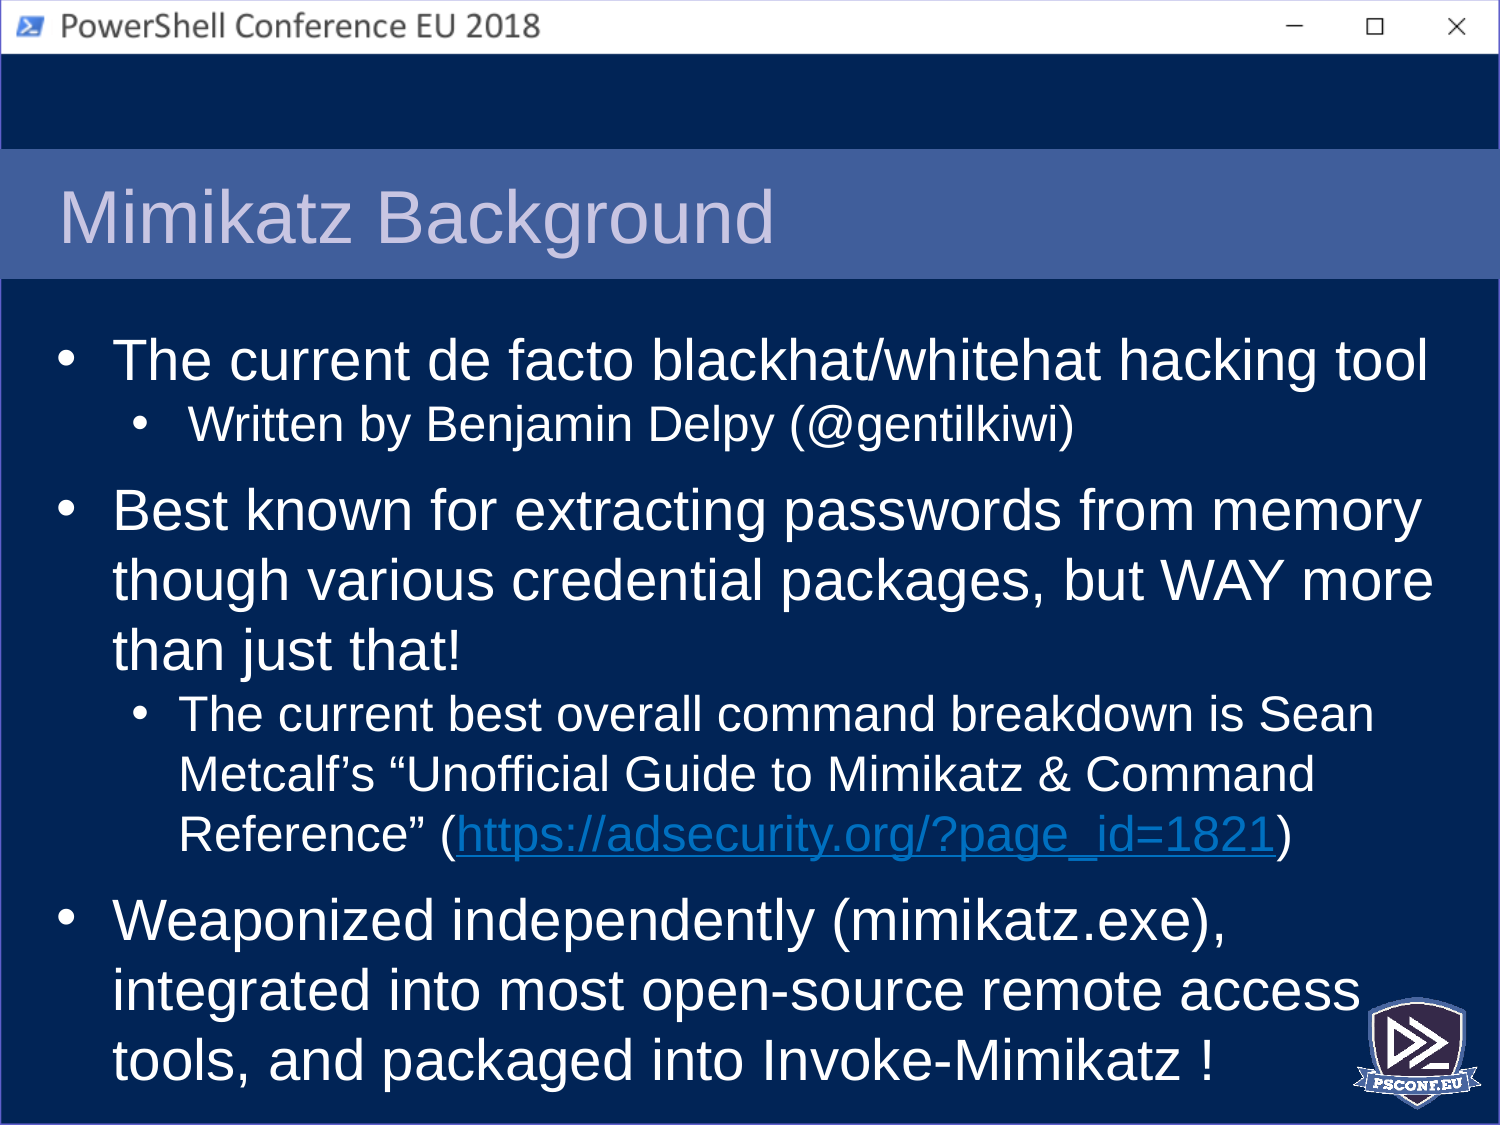

# Mimikatz Background
The current de facto blackhat/whitehat hacking tool
Written by Benjamin Delpy (@gentilkiwi)

Best known for extracting passwords from memory though various credential packages, but WAY more than just that!
The current best overall command breakdown is Sean Metcalf’s “Unofficial Guide to Mimikatz & Command Reference” (https://adsecurity.org/?page_id=1821)

Weaponized independently (mimikatz.exe), integrated into most open-source remote access tools, and packaged into Invoke-Mimikatz !